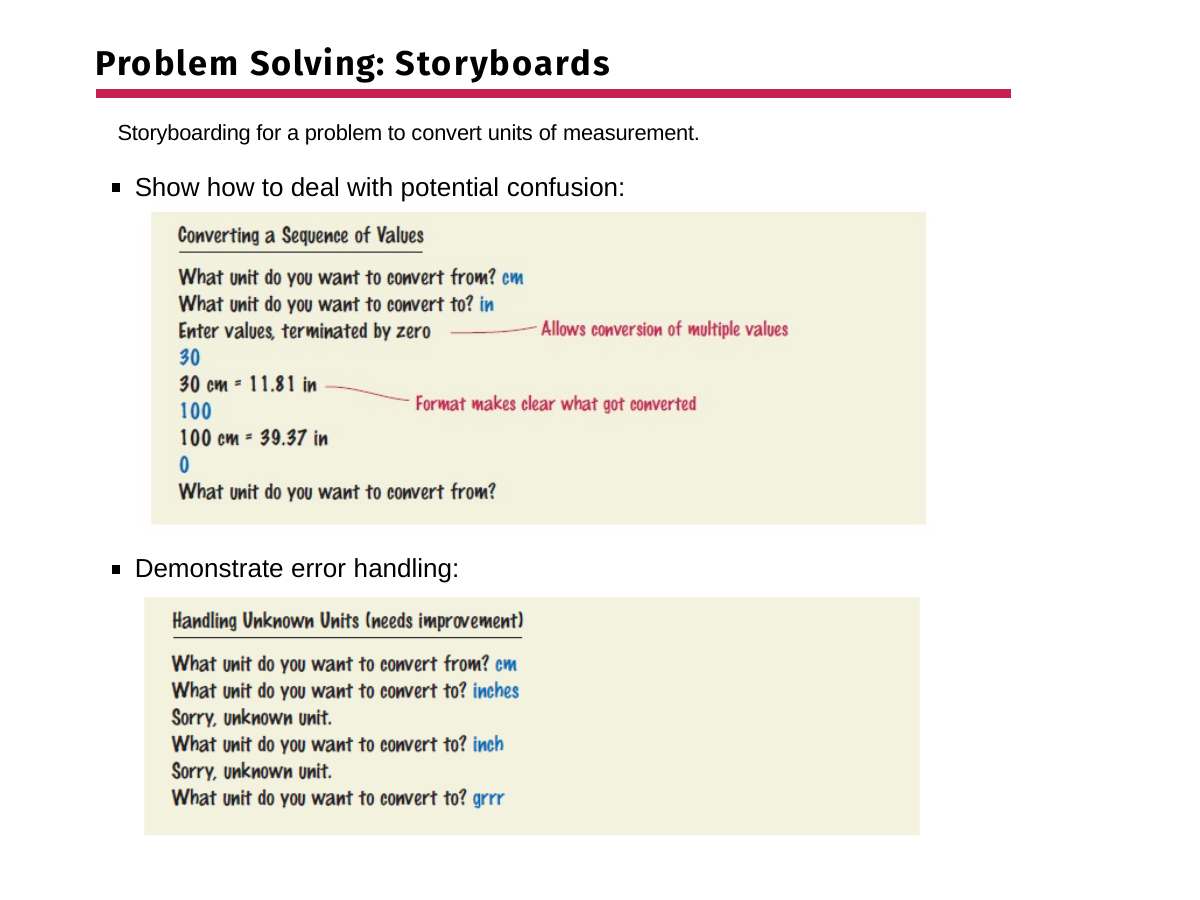

# Problem Solving: Storyboards
Storyboarding for a problem to convert units of measurement.

Show how to deal with potential confusion:

Demonstrate error handling: